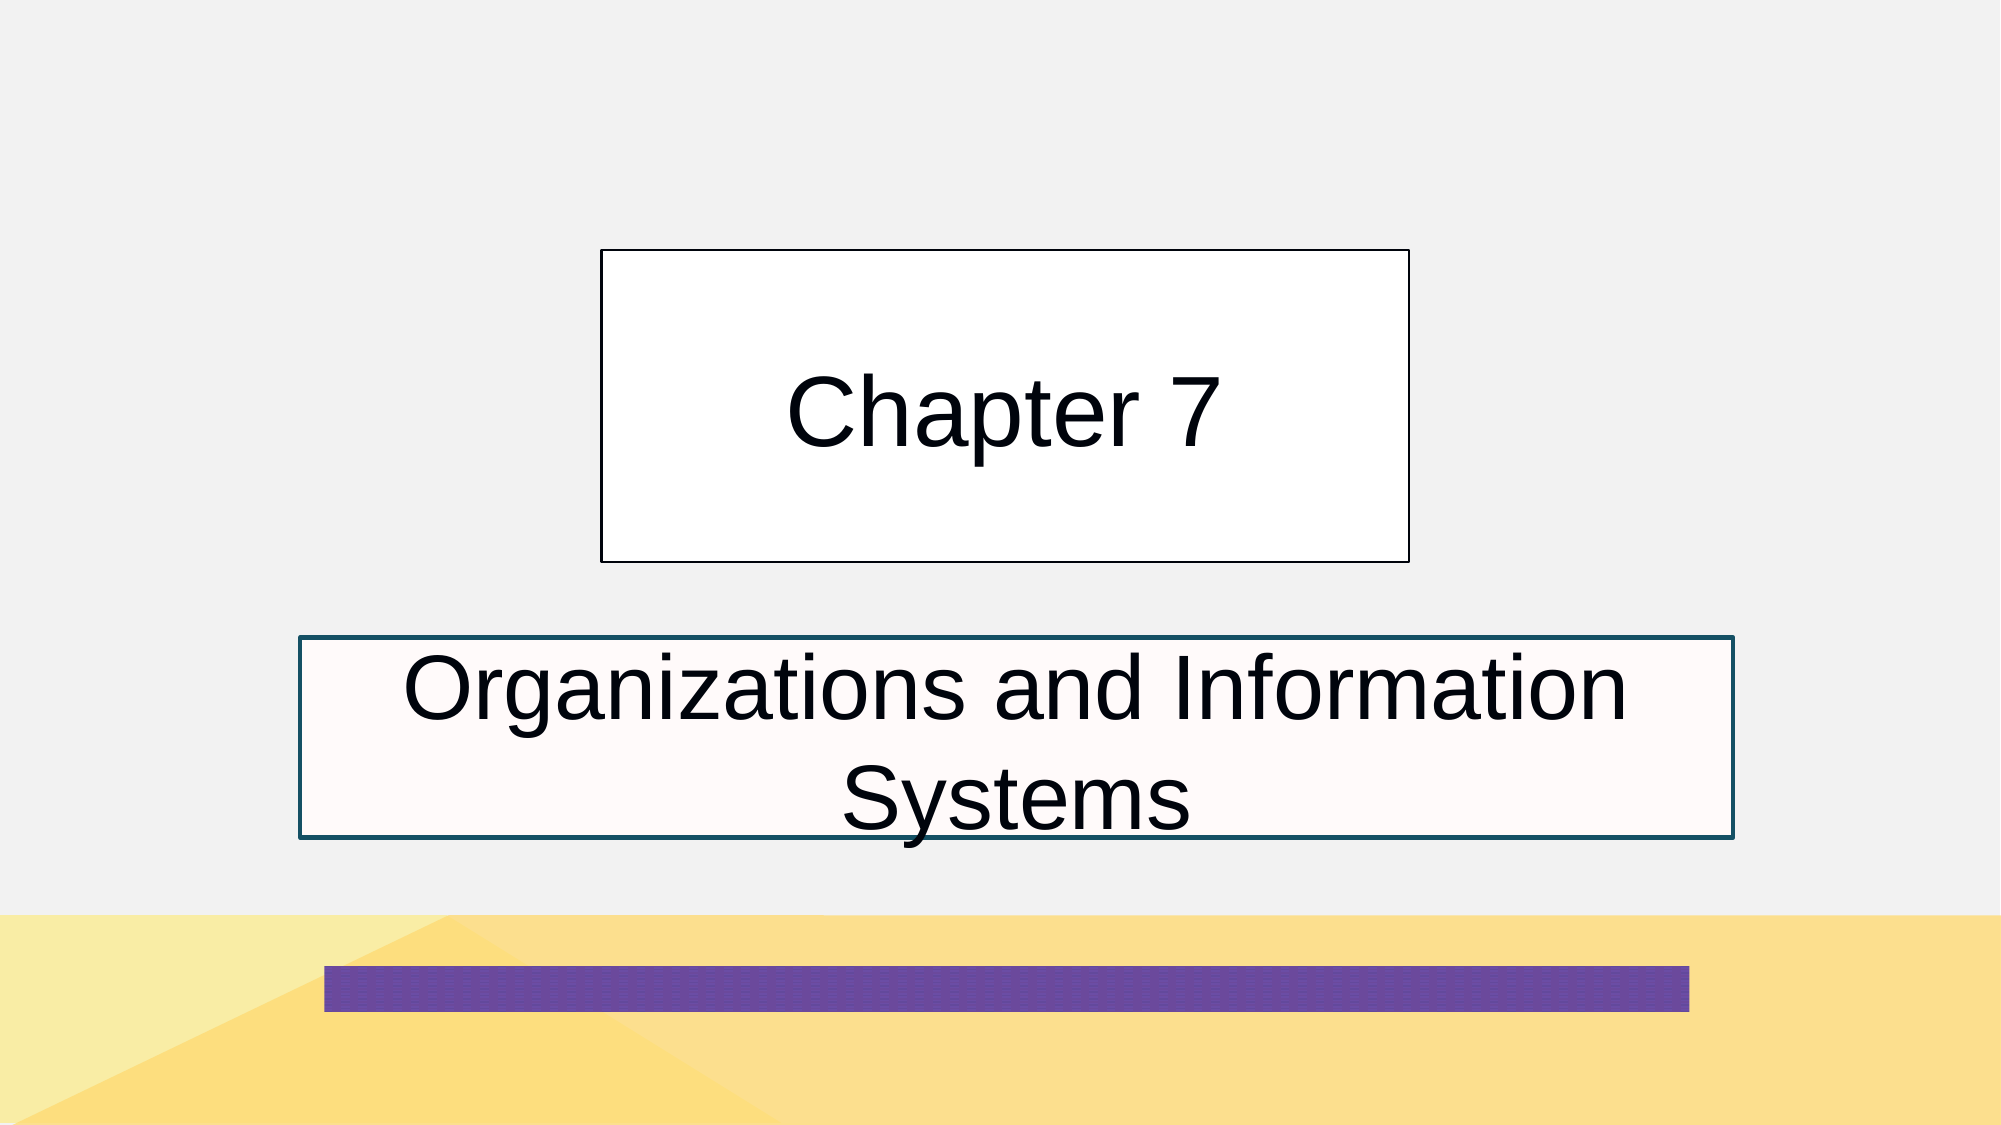

# Chapter 7
Organizations and Information Systems